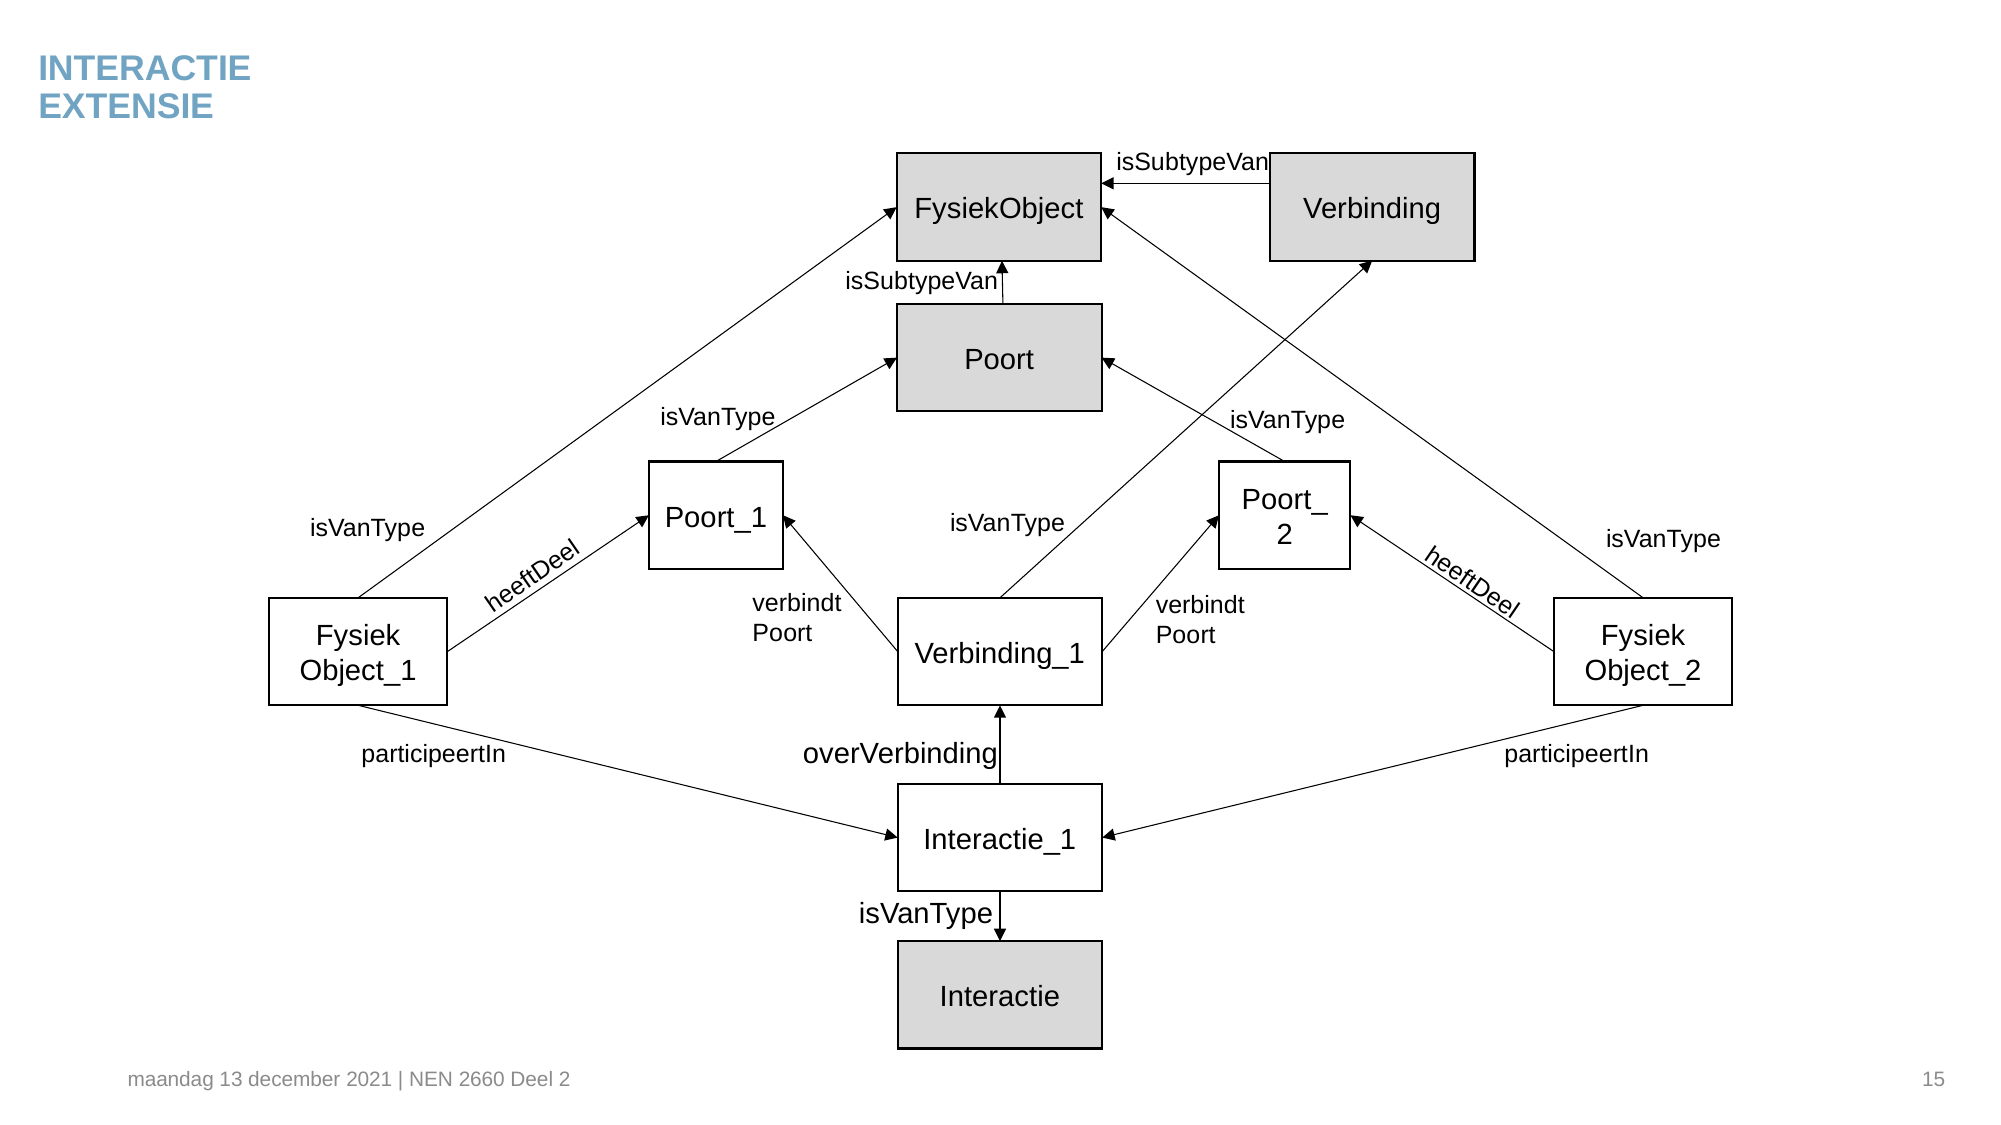

INTERACTIE
Extensie
isSubtypeVan
Verbinding
FysiekObject
isSubtypeVan
Poort
isVanType
isVanType
Poort_1
Poort_2
isVanType
isVanType
isVanType
heeftDeel
heeftDeel
verbindt
Poort
verbindt
Poort
Fysiek
Object_1
Verbinding_1
Fysiek
Object_2
overVerbinding
participeertIn
participeertIn
Interactie_1
isVanType
Interactie
maandag 13 december 2021 | NEN 2660 Deel 2
15